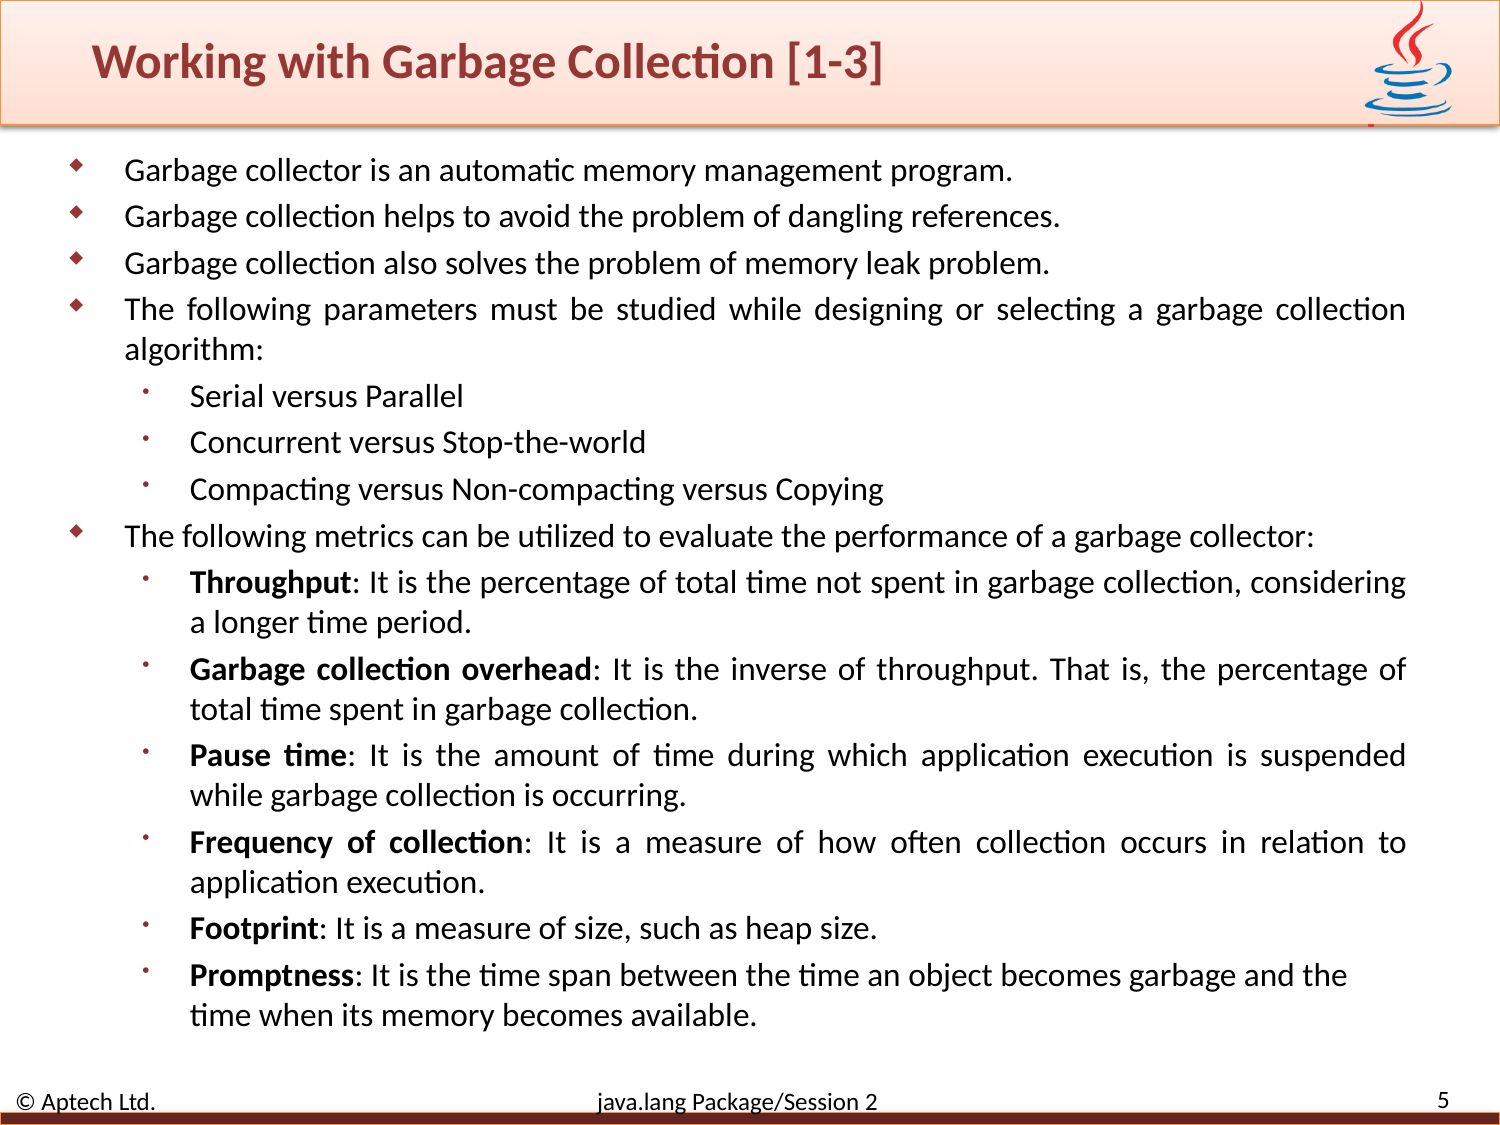

# Working with Garbage Collection [1-3]
Garbage collector is an automatic memory management program.
Garbage collection helps to avoid the problem of dangling references.
Garbage collection also solves the problem of memory leak problem.
The following parameters must be studied while designing or selecting a garbage collection algorithm:
Serial versus Parallel
Concurrent versus Stop-the-world
Compacting versus Non-compacting versus Copying
The following metrics can be utilized to evaluate the performance of a garbage collector:
Throughput: It is the percentage of total time not spent in garbage collection, considering a longer time period.
Garbage collection overhead: It is the inverse of throughput. That is, the percentage of total time spent in garbage collection.
Pause time: It is the amount of time during which application execution is suspended while garbage collection is occurring.
Frequency of collection: It is a measure of how often collection occurs in relation to application execution.
Footprint: It is a measure of size, such as heap size.
Promptness: It is the time span between the time an object becomes garbage and the time when its memory becomes available.

5
© Aptech Ltd.                                                                             java.lang Package/Session 2